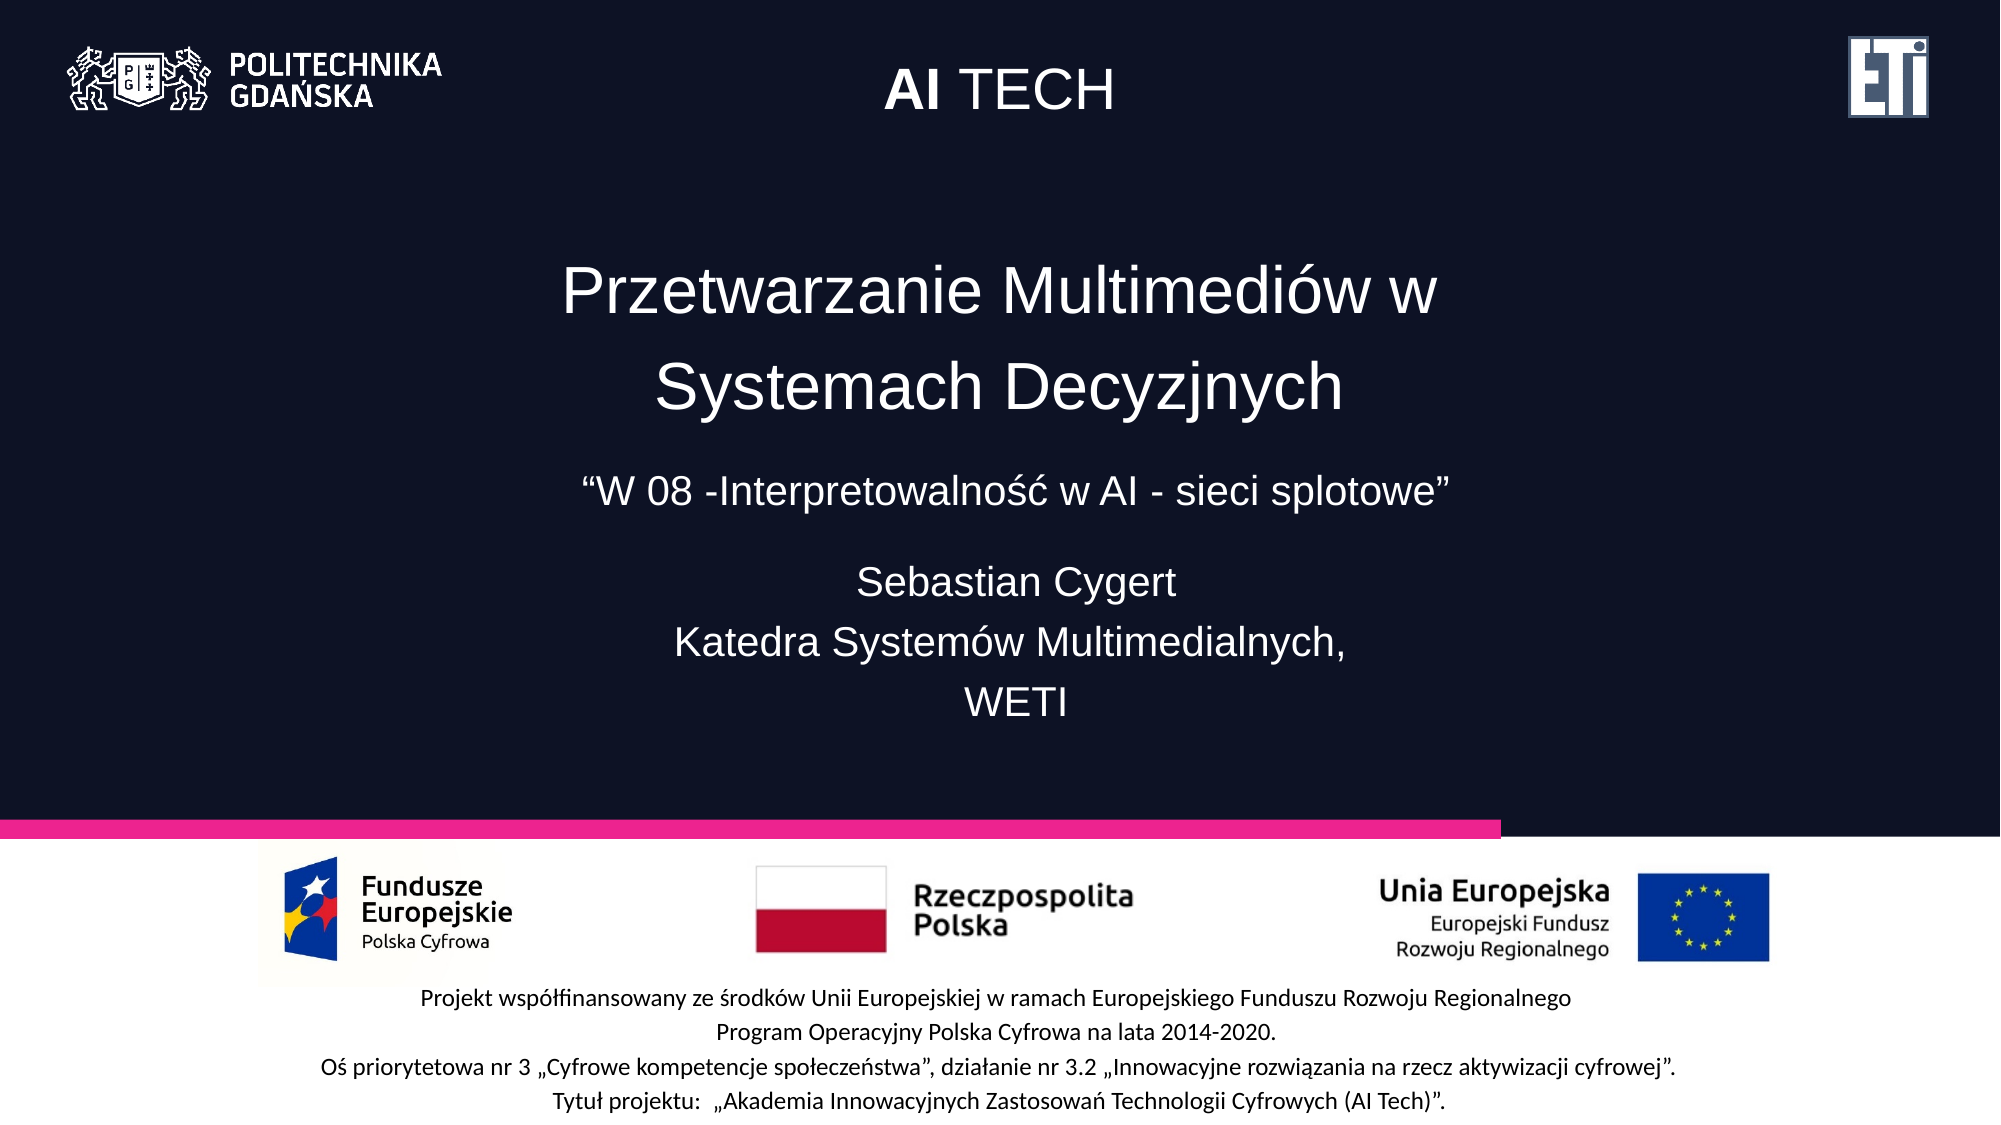

Przetwarzanie Multimediów w
Systemach Decyzjnych

“W 08 -Interpretowalność w AI - sieci splotowe”

Sebastian Cygert
Katedra Systemów Multimedialnych,
WETI